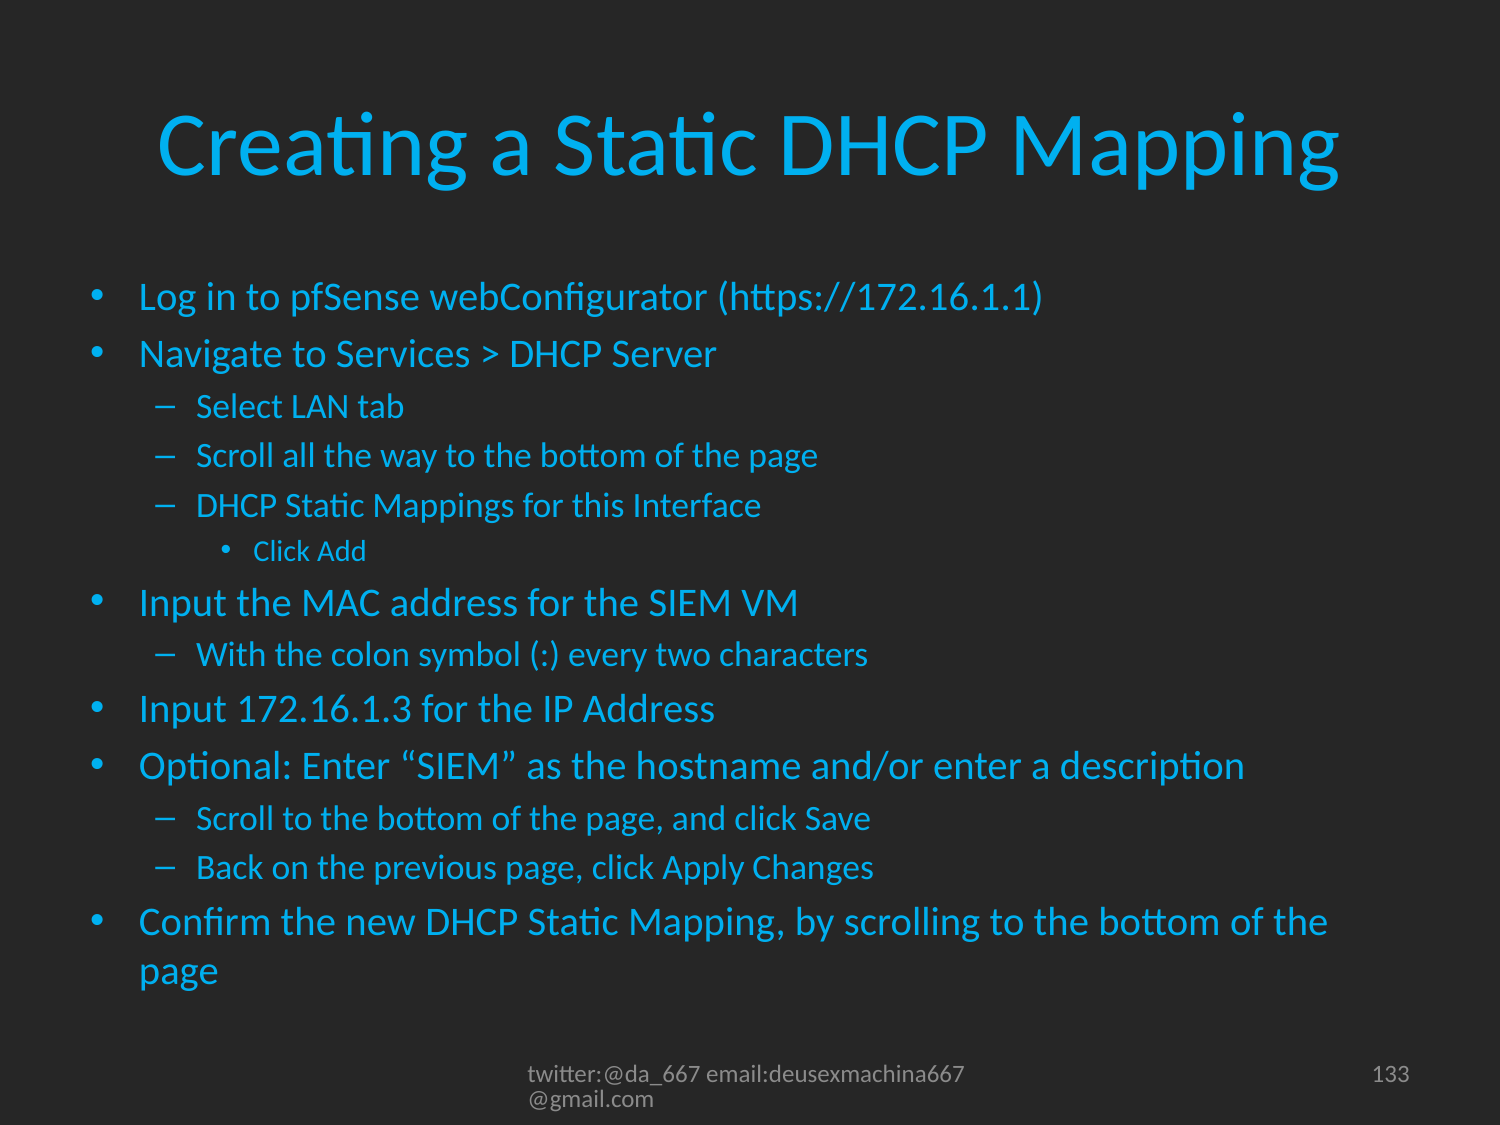

# Creating a Static DHCP Mapping
Log in to pfSense webConfigurator (https://172.16.1.1)
Navigate to Services > DHCP Server
Select LAN tab
Scroll all the way to the bottom of the page
DHCP Static Mappings for this Interface
Click Add
Input the MAC address for the SIEM VM
With the colon symbol (:) every two characters
Input 172.16.1.3 for the IP Address
Optional: Enter “SIEM” as the hostname and/or enter a description
Scroll to the bottom of the page, and click Save
Back on the previous page, click Apply Changes
Confirm the new DHCP Static Mapping, by scrolling to the bottom of the page
twitter:@da_667 email:deusexmachina667@gmail.com
133